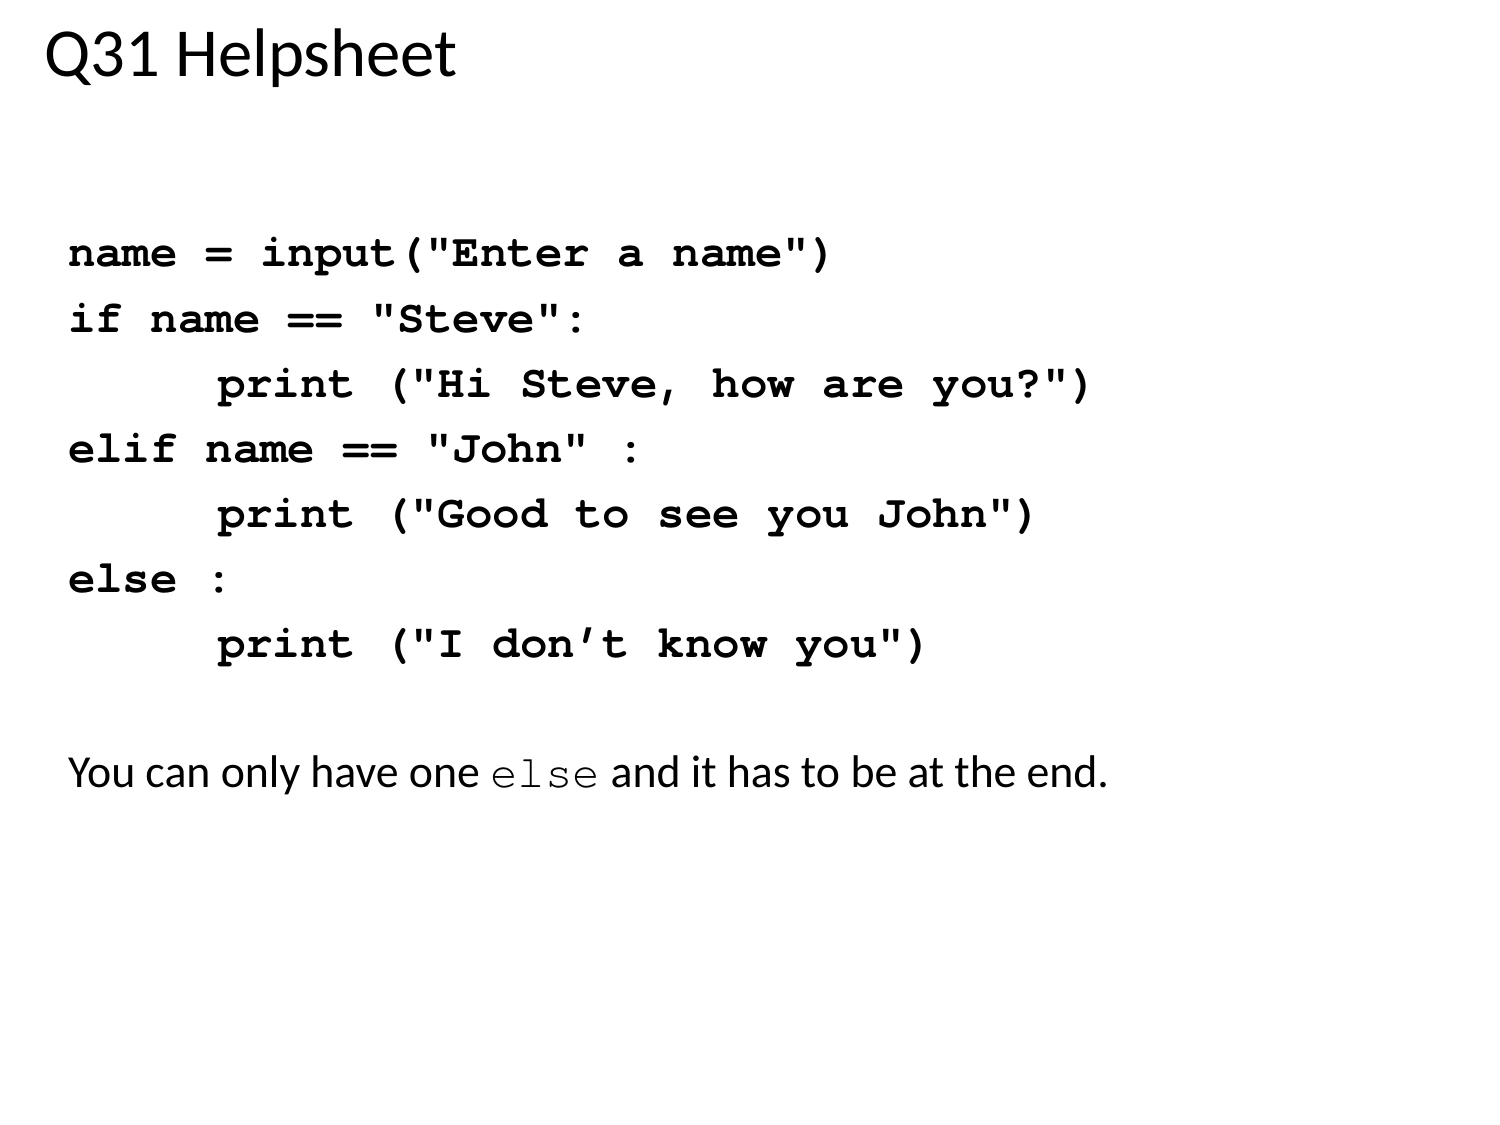

# Q31 Helpsheet

name = input("Enter a name")
if name == "Steve":
	print ("Hi Steve, how are you?")
elif name == "John" :
	print ("Good to see you John")
else :
	print ("I don’t know you")

You can only have one else and it has to be at the end.